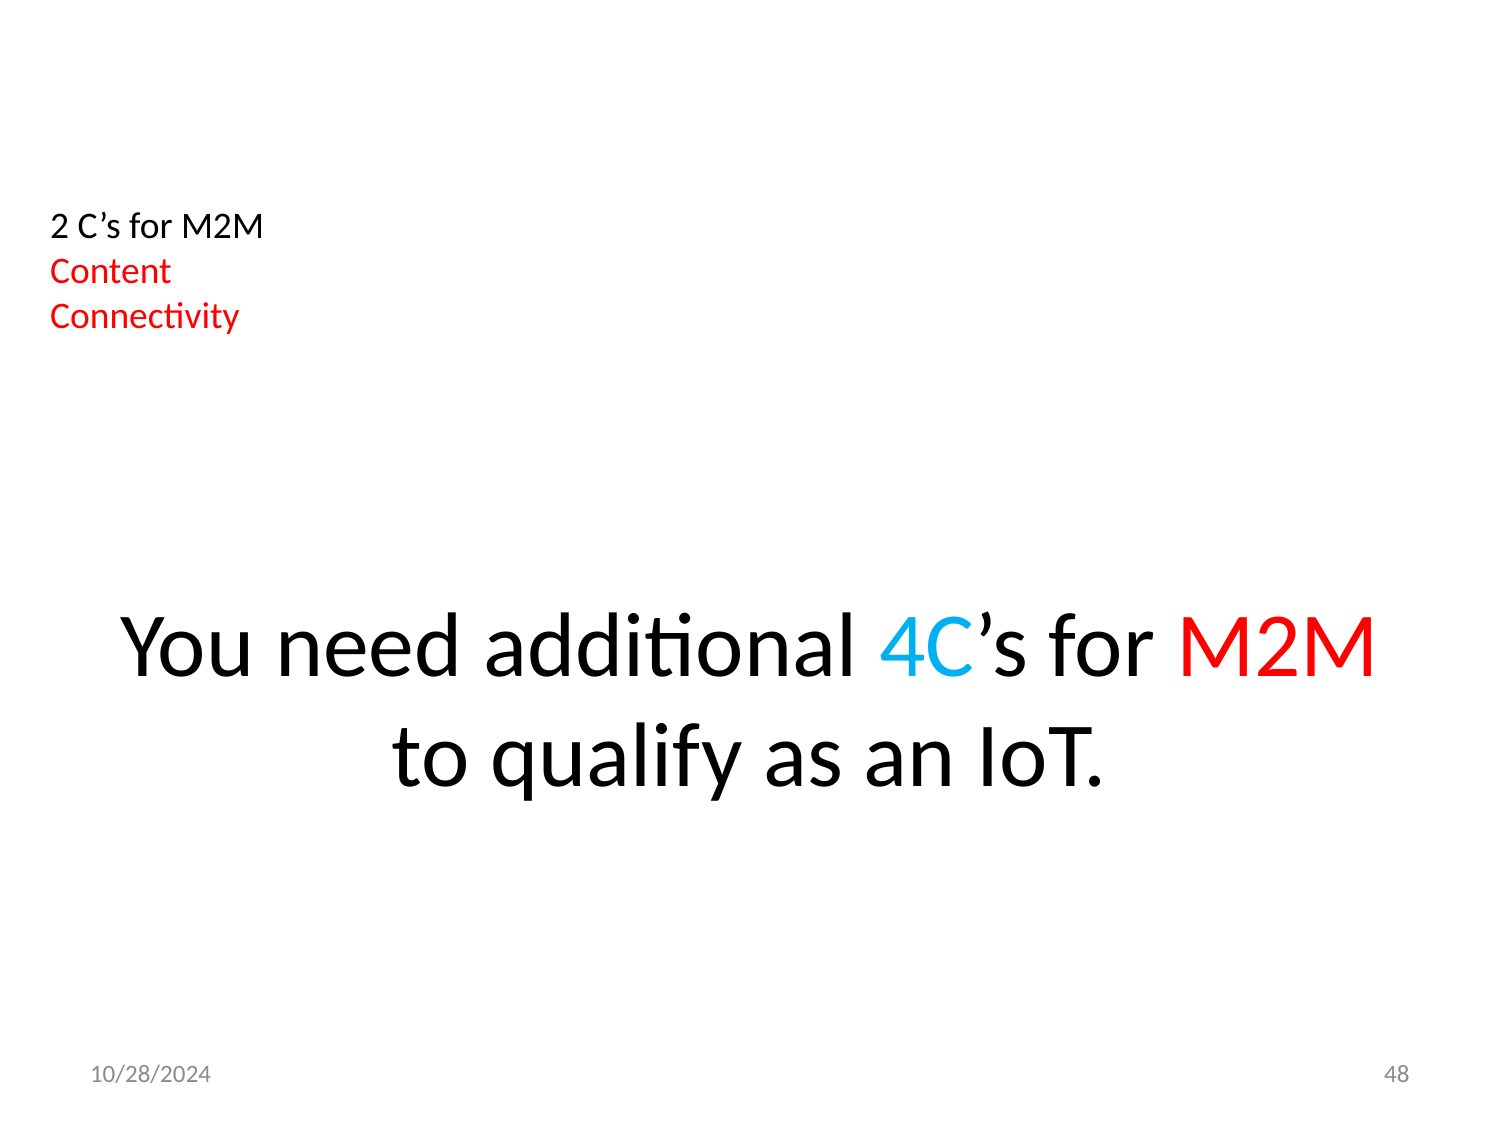

# 2 C’s for M2M Content Connectivity
You need additional 4C’s for M2M to qualify as an IoT.

10/28/2024
48